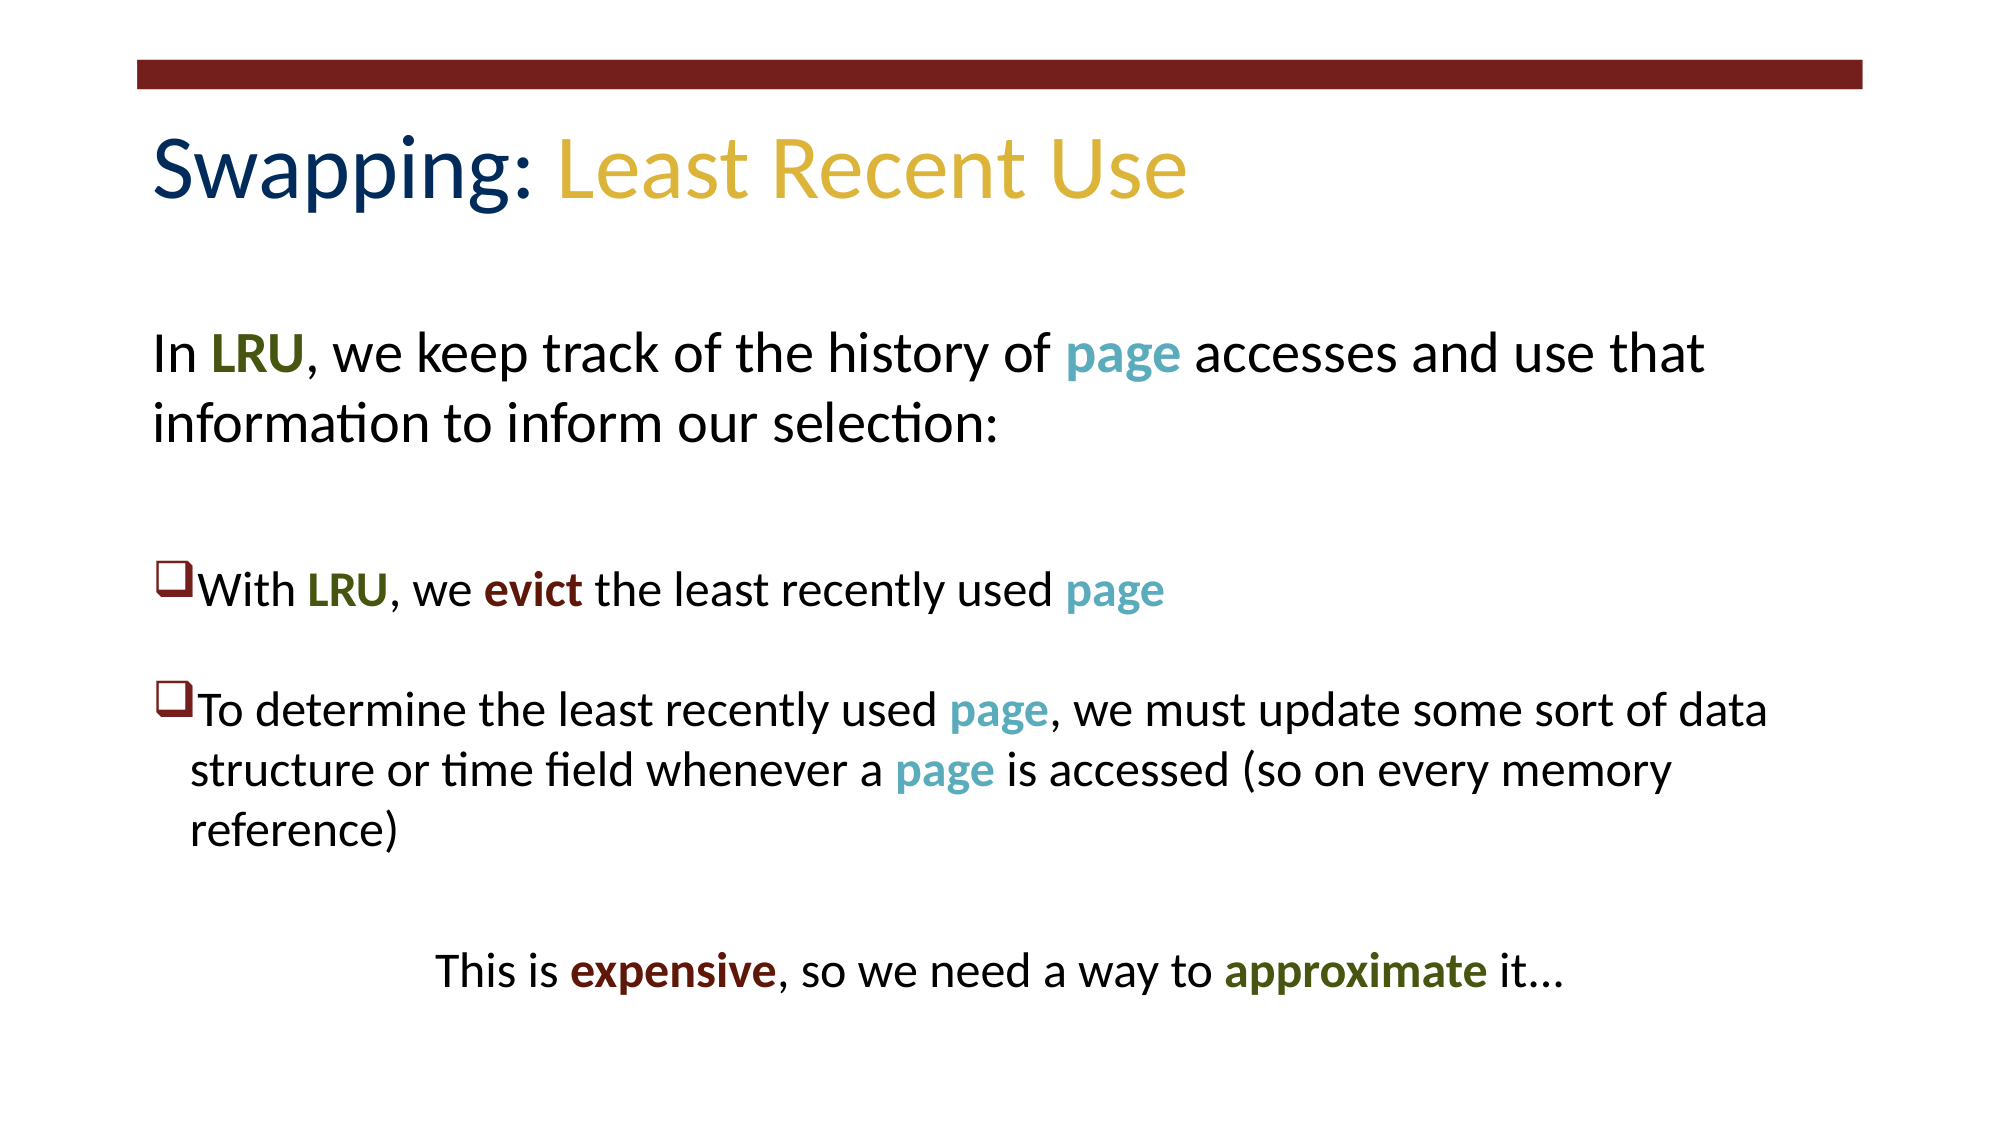

# Swapping: Least Recent Use
In LRU, we keep track of the history of page accesses and use that information to inform our selection:

With LRU, we evict the least recently used page
To determine the least recently used page, we must update some sort of data structure or time field whenever a page is accessed (so on every memory reference)
This is expensive, so we need a way to approximate it...